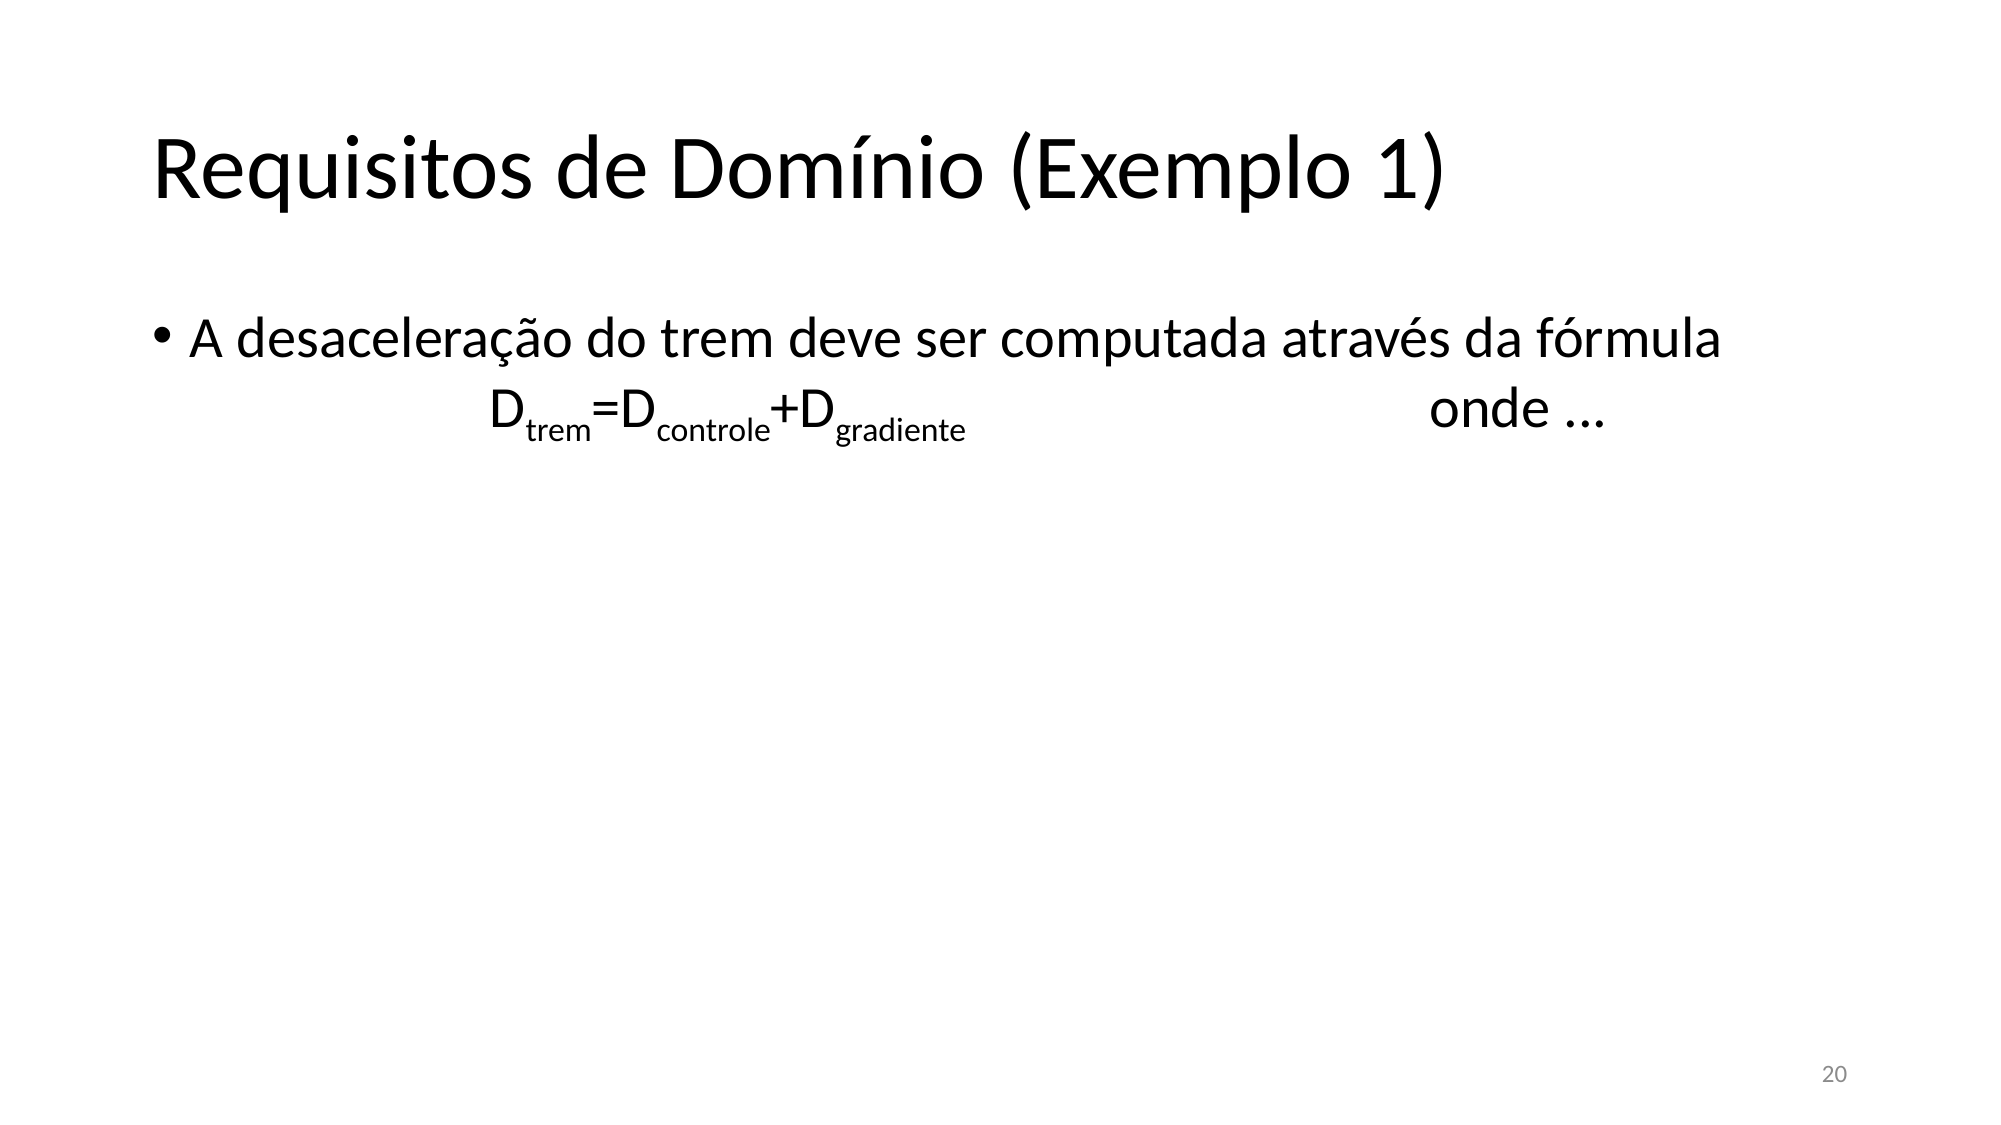

# Requisitos de Domínio (Exemplo 1)
A desaceleração do trem deve ser computada através da fórmula			Dtrem=Dcontrole+Dgradiente			   onde ...
20